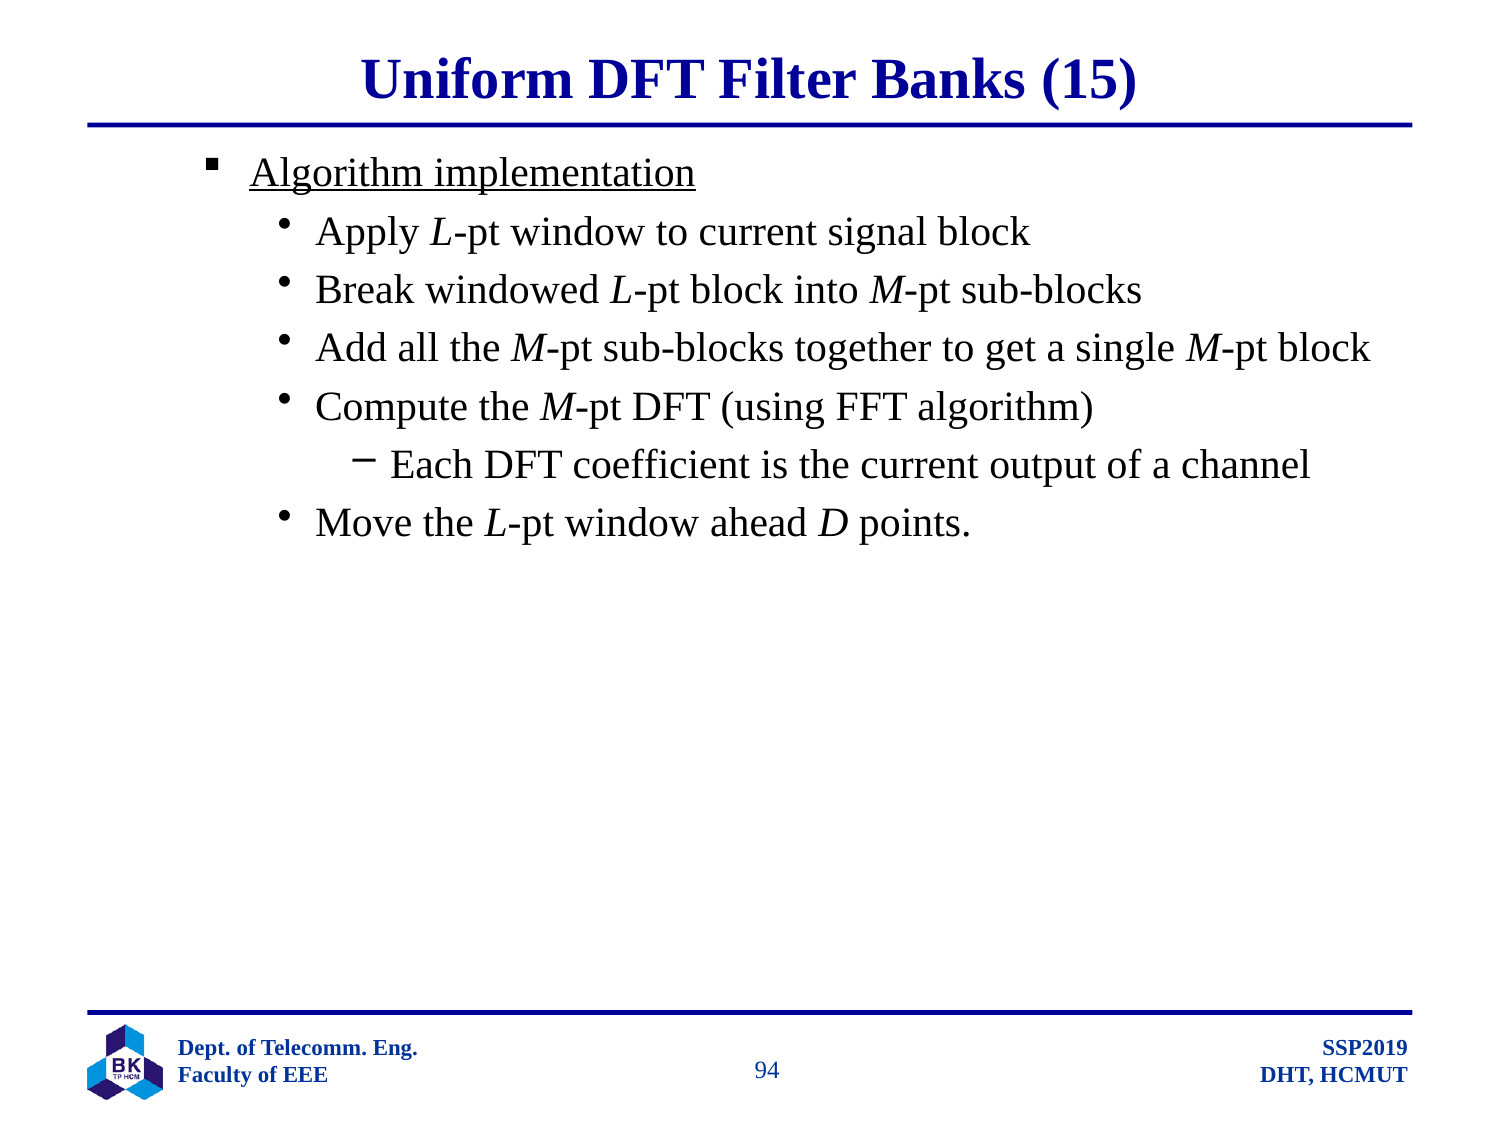

# Uniform DFT Filter Banks (15)
Algorithm implementation
Apply L-pt window to current signal block
Break windowed L-pt block into M-pt sub-blocks
Add all the M-pt sub-blocks together to get a single M-pt block
Compute the M-pt DFT (using FFT algorithm)
Each DFT coefficient is the current output of a channel
Move the L-pt window ahead D points.

		  94